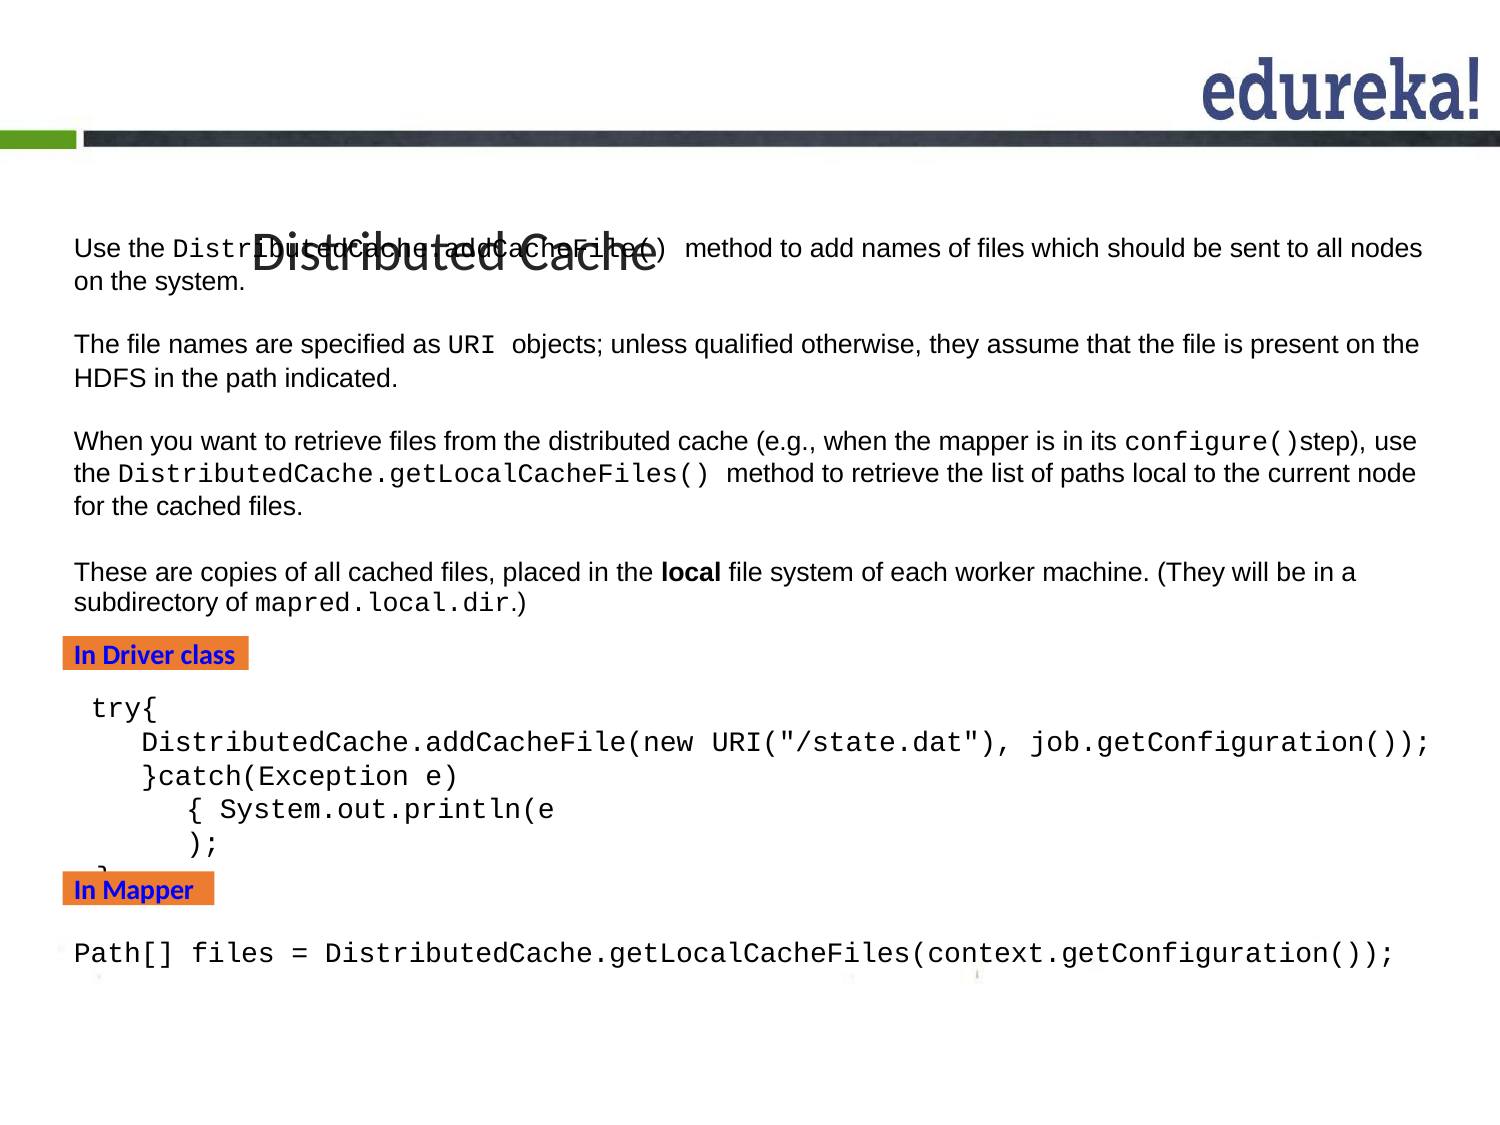

# Distributed Cache
Use the DistributedCache.addCacheFile() method to add names of files which should be sent to all nodes on the system.

The file names are specified as URI objects; unless qualified otherwise, they assume that the file is present on the
HDFS in the path indicated.

When you want to retrieve files from the distributed cache (e.g., when the mapper is in its configure()step), use the DistributedCache.getLocalCacheFiles() method to retrieve the list of paths local to the current node for the cached files.

These are copies of all cached files, placed in the local file system of each worker machine. (They will be in a subdirectory of mapred.local.dir.)
In Driver class
try{
DistributedCache.addCacheFile(new
}catch(Exception e){ System.out.println(e);
}
URI("/state.dat"), job.getConfiguration());
In Mapper
Path[] files = DistributedCache.getLocalCacheFiles(context.getConfiguration());